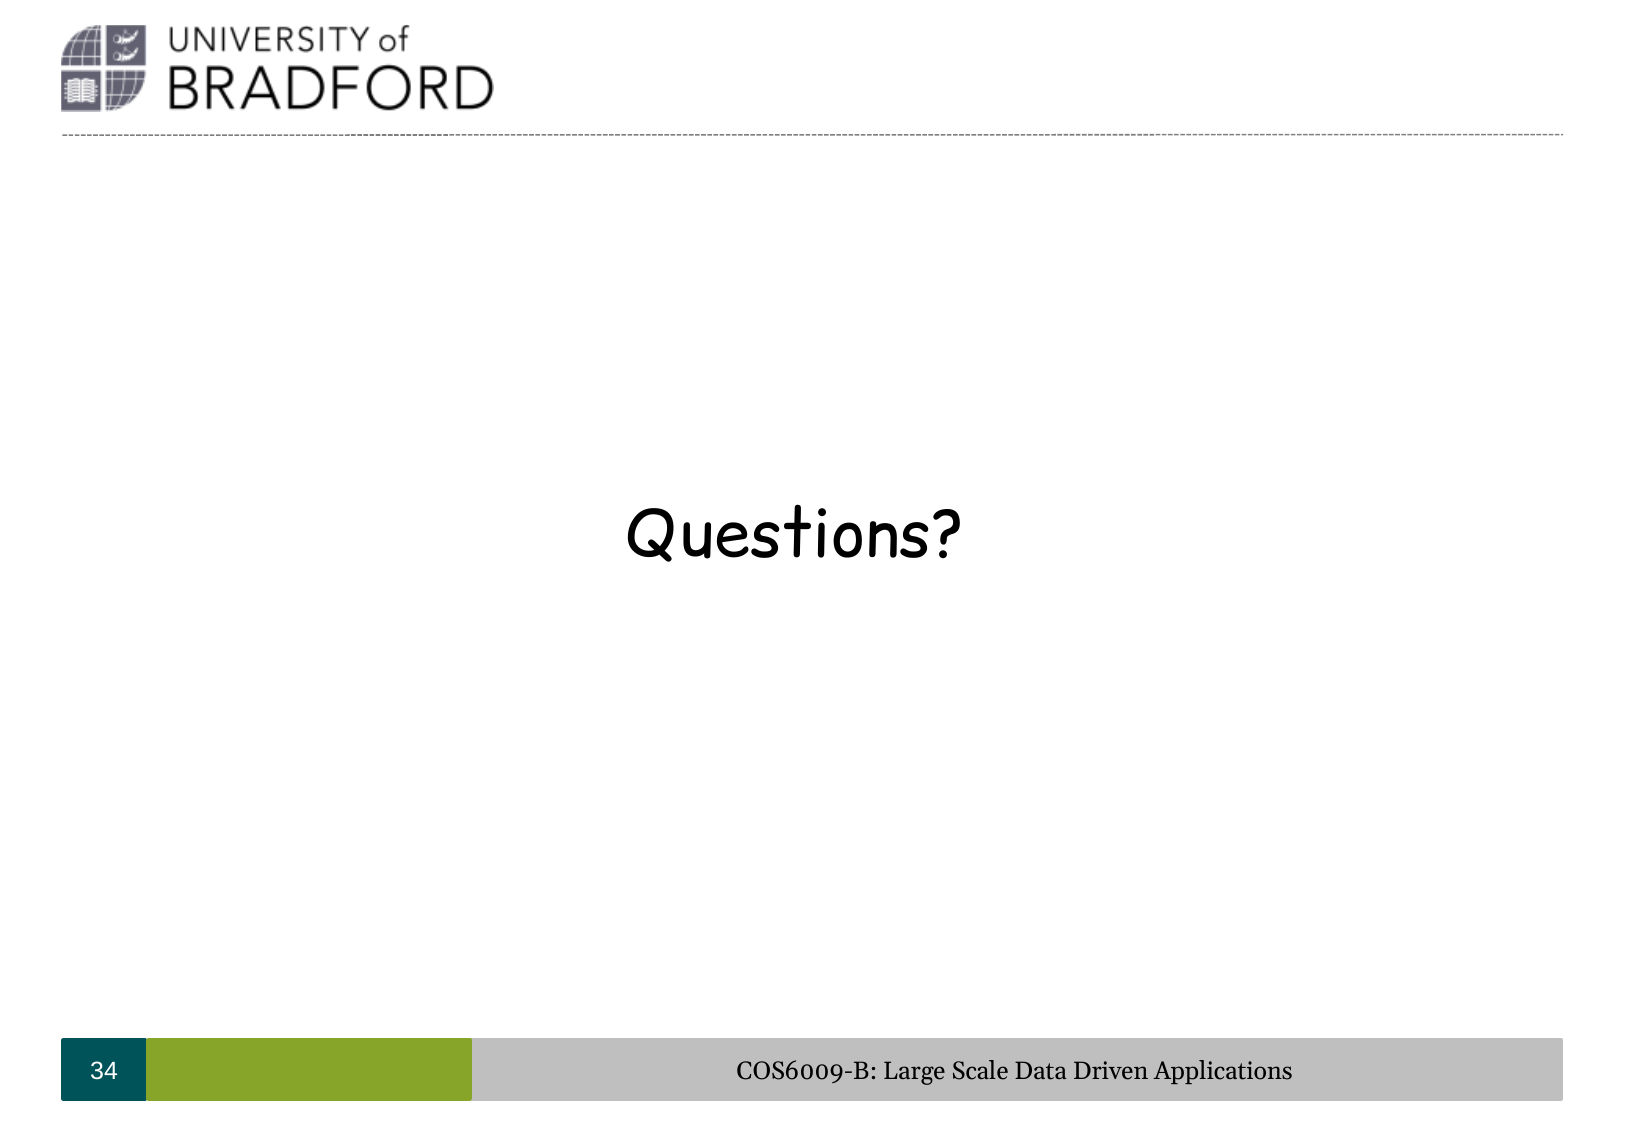

Questions?
34
COS6009-B: Large Scale Data Driven Applications